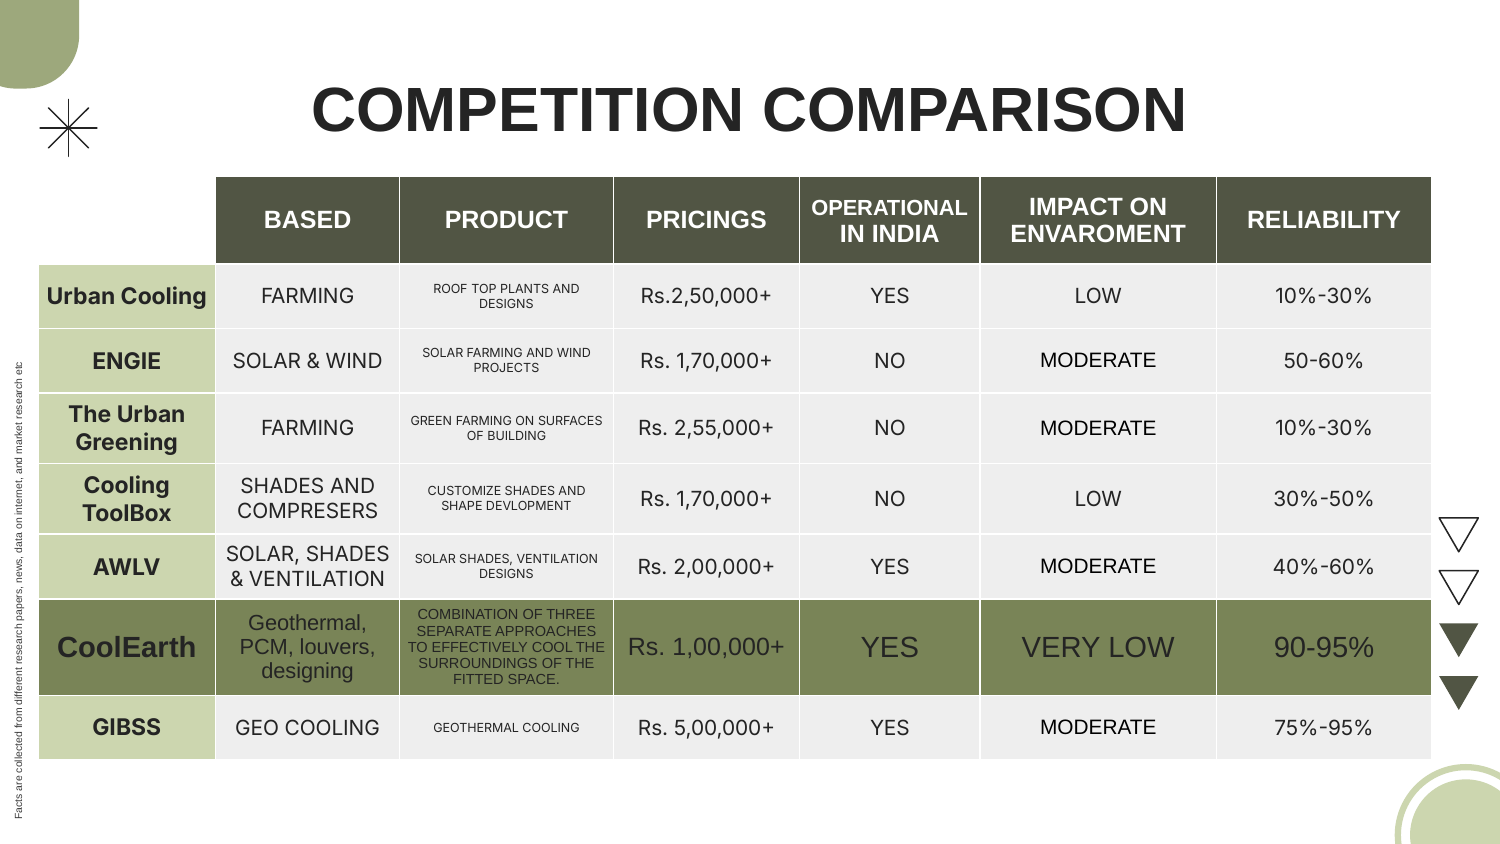

# COMPETITION COMPARISON
|  | BASED | PRODUCT | PRICINGS | OPERATIONAL IN INDIA | IMPACT ON ENVAROMENT | RELIABILITY |
| --- | --- | --- | --- | --- | --- | --- |
| Urban Cooling | FARMING | ROOF TOP PLANTS AND DESIGNS | Rs.2,50,000+ | YES | LOW | 10%-30% |
| ENGIE | SOLAR & WIND | SOLAR FARMING AND WIND PROJECTS | Rs. 1,70,000+ | NO | MODERATE | 50-60% |
| The Urban Greening | FARMING | GREEN FARMING ON SURFACES OF BUILDING | Rs. 2,55,000+ | NO | MODERATE | 10%-30% |
| Cooling ToolBox | SHADES AND COMPRESERS | CUSTOMIZE SHADES AND SHAPE DEVLOPMENT | Rs. 1,70,000+ | NO | LOW | 30%-50% |
| AWLV | SOLAR, SHADES & VENTILATION | SOLAR SHADES, VENTILATION DESIGNS | Rs. 2,00,000+ | YES | MODERATE | 40%-60% |
| CoolEarth | Geothermal, PCM, louvers, designing | COMBINATION OF THREE SEPARATE APPROACHES TO EFFECTIVELY COOL THE SURROUNDINGS OF THE FITTED SPACE. | Rs. 1,00,000+ | YES | VERY LOW | 90-95% |
| GIBSS | GEO COOLING | GEOTHERMAL COOLING | Rs. 5,00,000+ | YES | MODERATE | 75%-95% |
Facts are collected from different research papers, news, data on internet, and market research etc